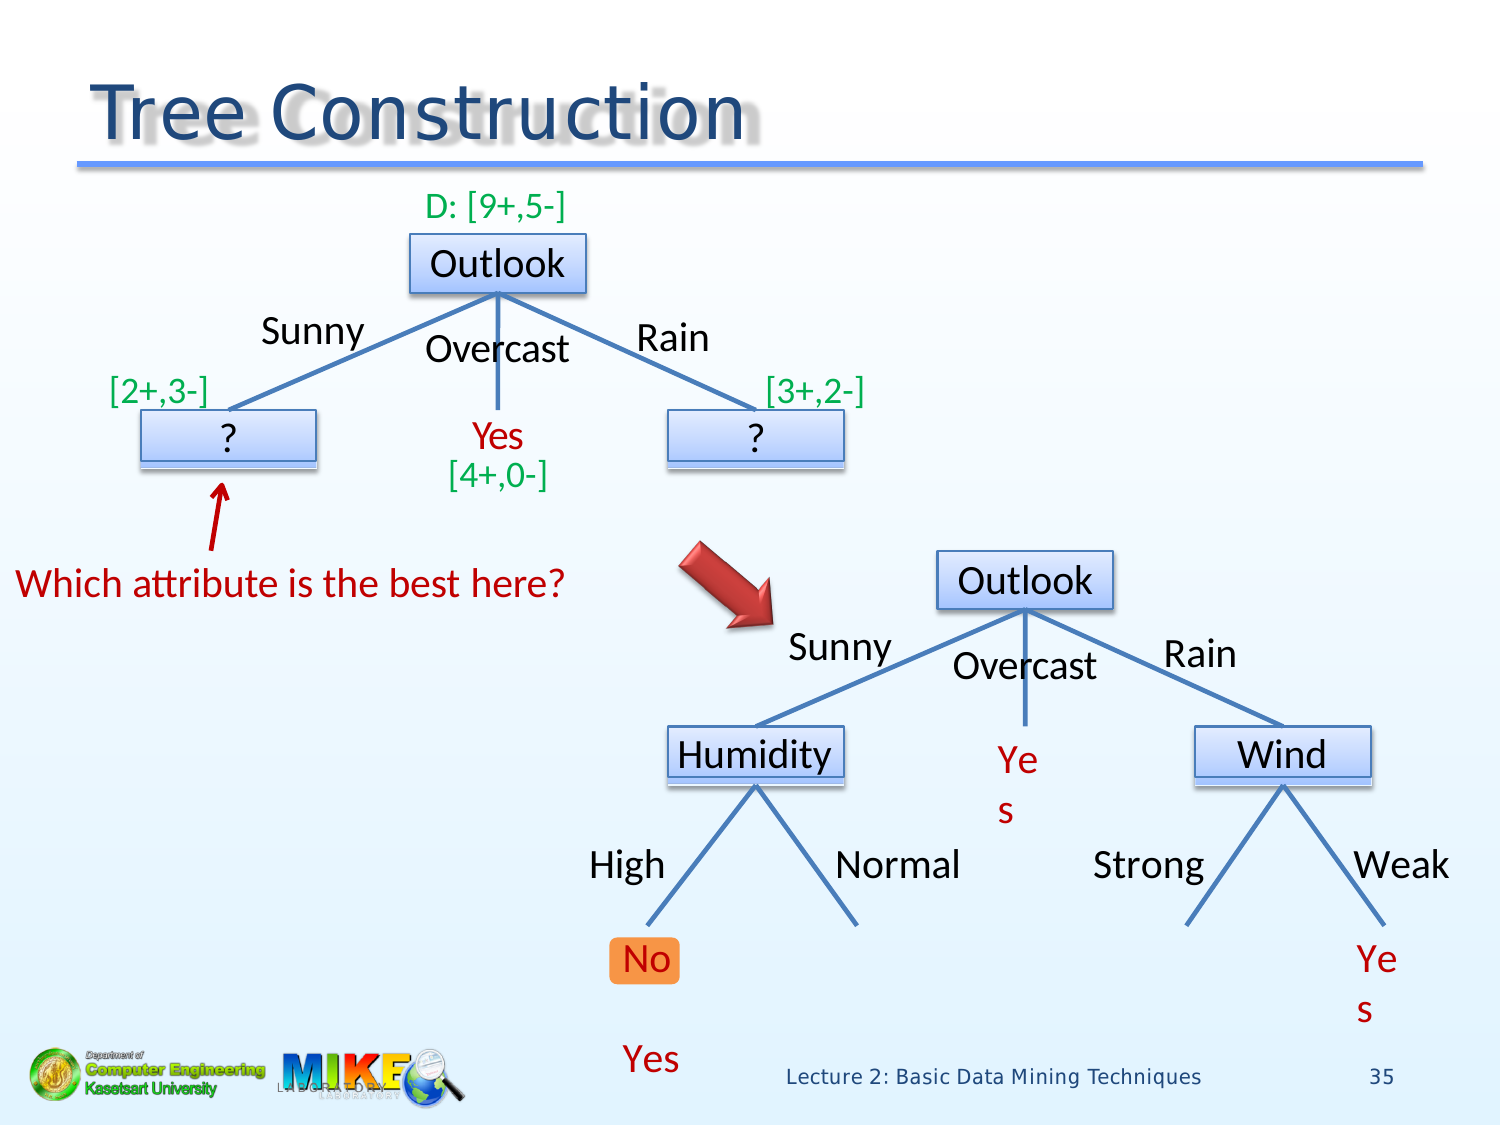

# Tree Construction
D: [9+,5-]
Outlook

Sunny
Rain
Overcast
[2+,3-]
[3+,2-]

?

?
Yes
[4+,0-]

Outlook
Which attribute is the best here?

Sunny
Rain
Overcast

Humidity

Wind
Yes

High
Normal
Strong
Weak
No	Yes	No
<Outlook = sunny, Temperature = cool, Humidity = high, Wind = strong> ⇒ No
Yes

Lecture 2: Basic Data Mining Techniques
35